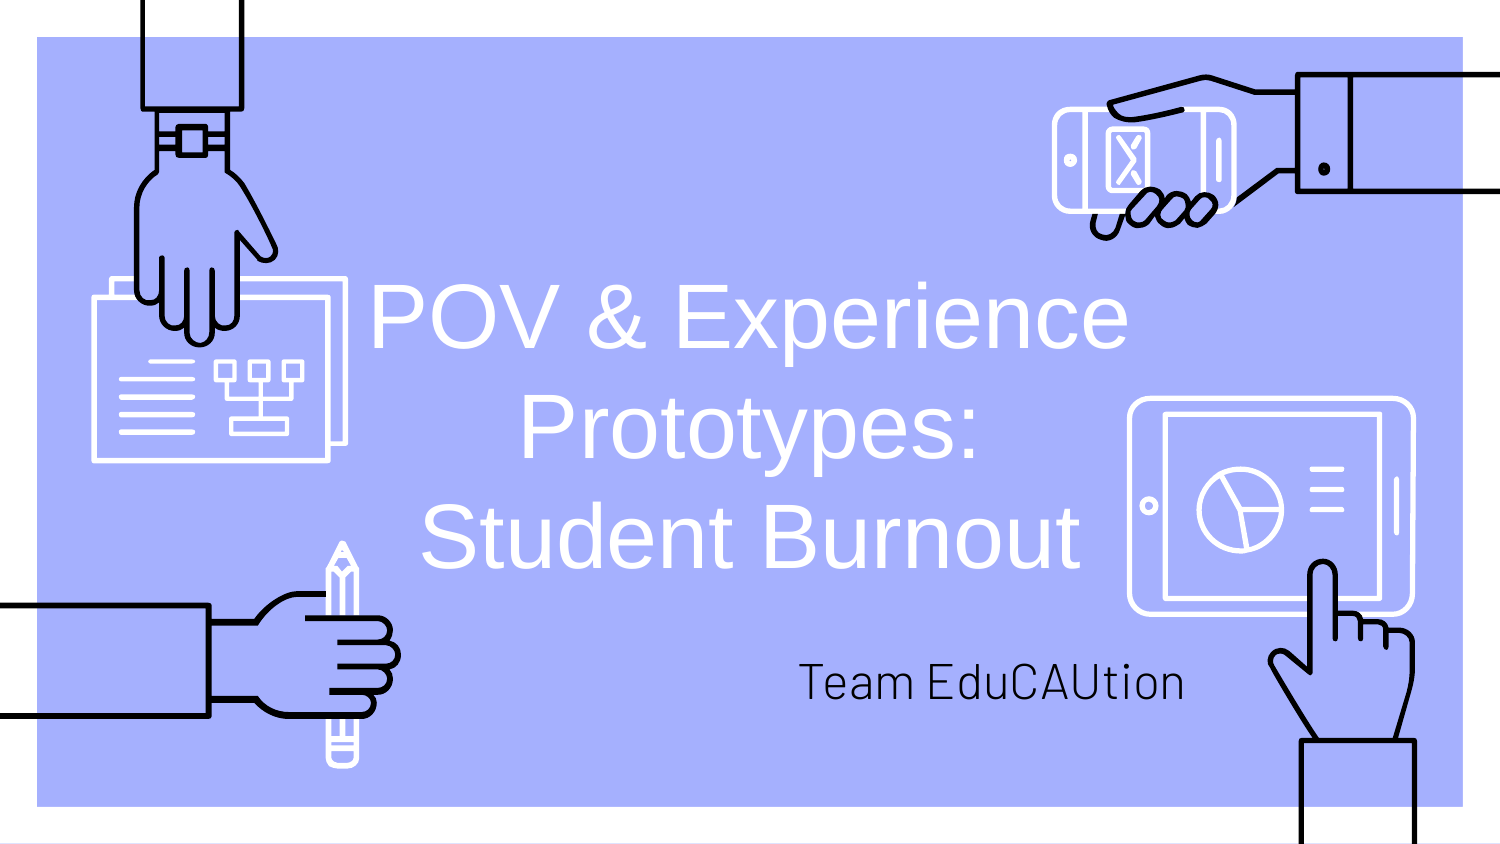

# POV & Experience Prototypes: Student Burnout
Team EduCAUtion